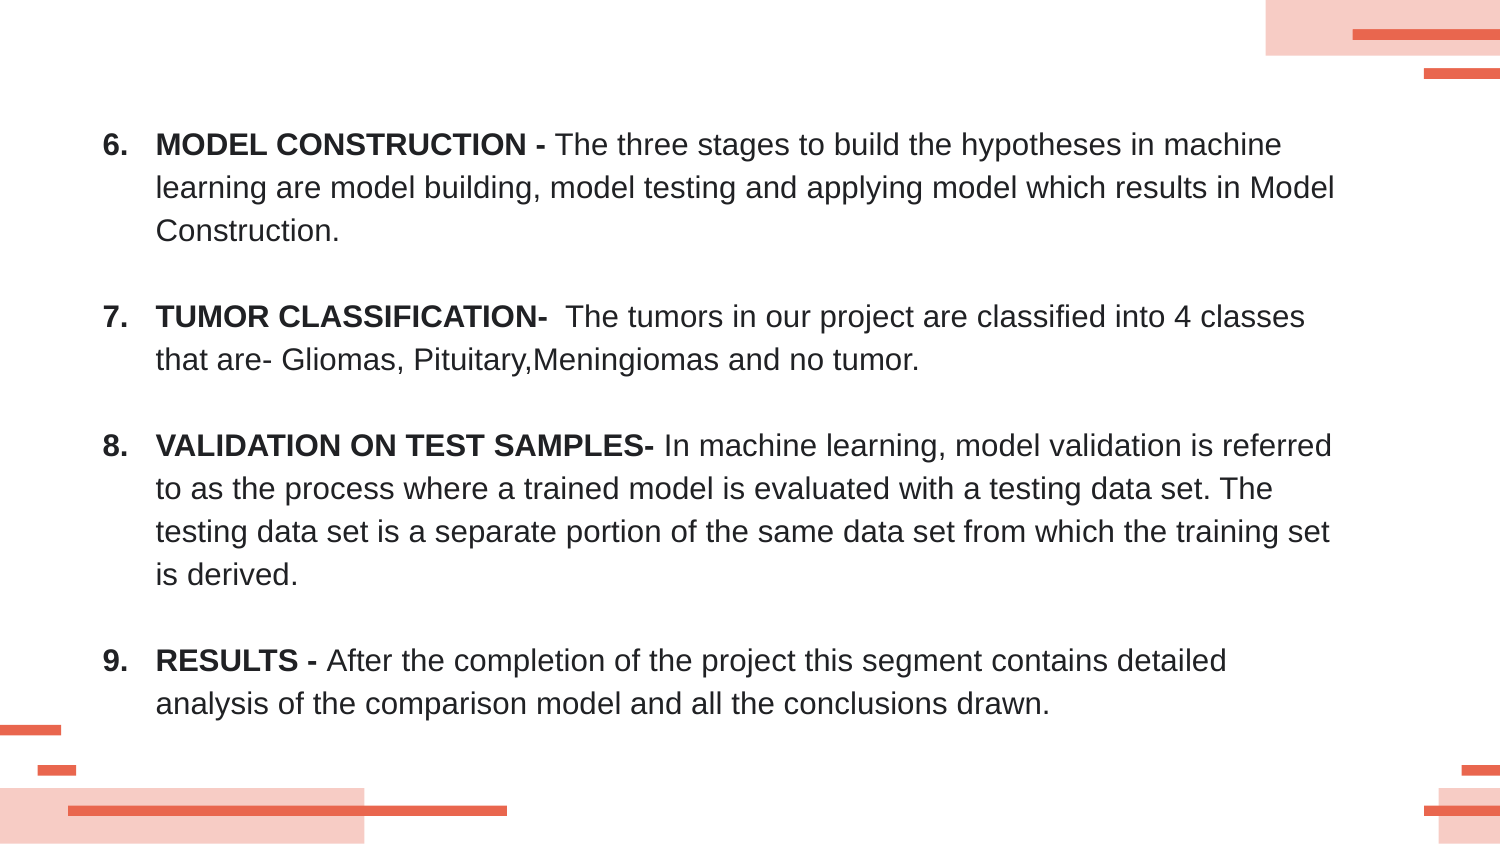

MODEL CONSTRUCTION - The three stages to build the hypotheses in machine learning are model building, model testing and applying model which results in Model Construction.

TUMOR CLASSIFICATION-  The tumors in our project are classified into 4 classes that are- Gliomas, Pituitary,Meningiomas and no tumor.

VALIDATION ON TEST SAMPLES- In machine learning, model validation is referred to as the process where a trained model is evaluated with a testing data set. The testing data set is a separate portion of the same data set from which the training set is derived.

RESULTS - After the completion of the project this segment contains detailed analysis of the comparison model and all the conclusions drawn.